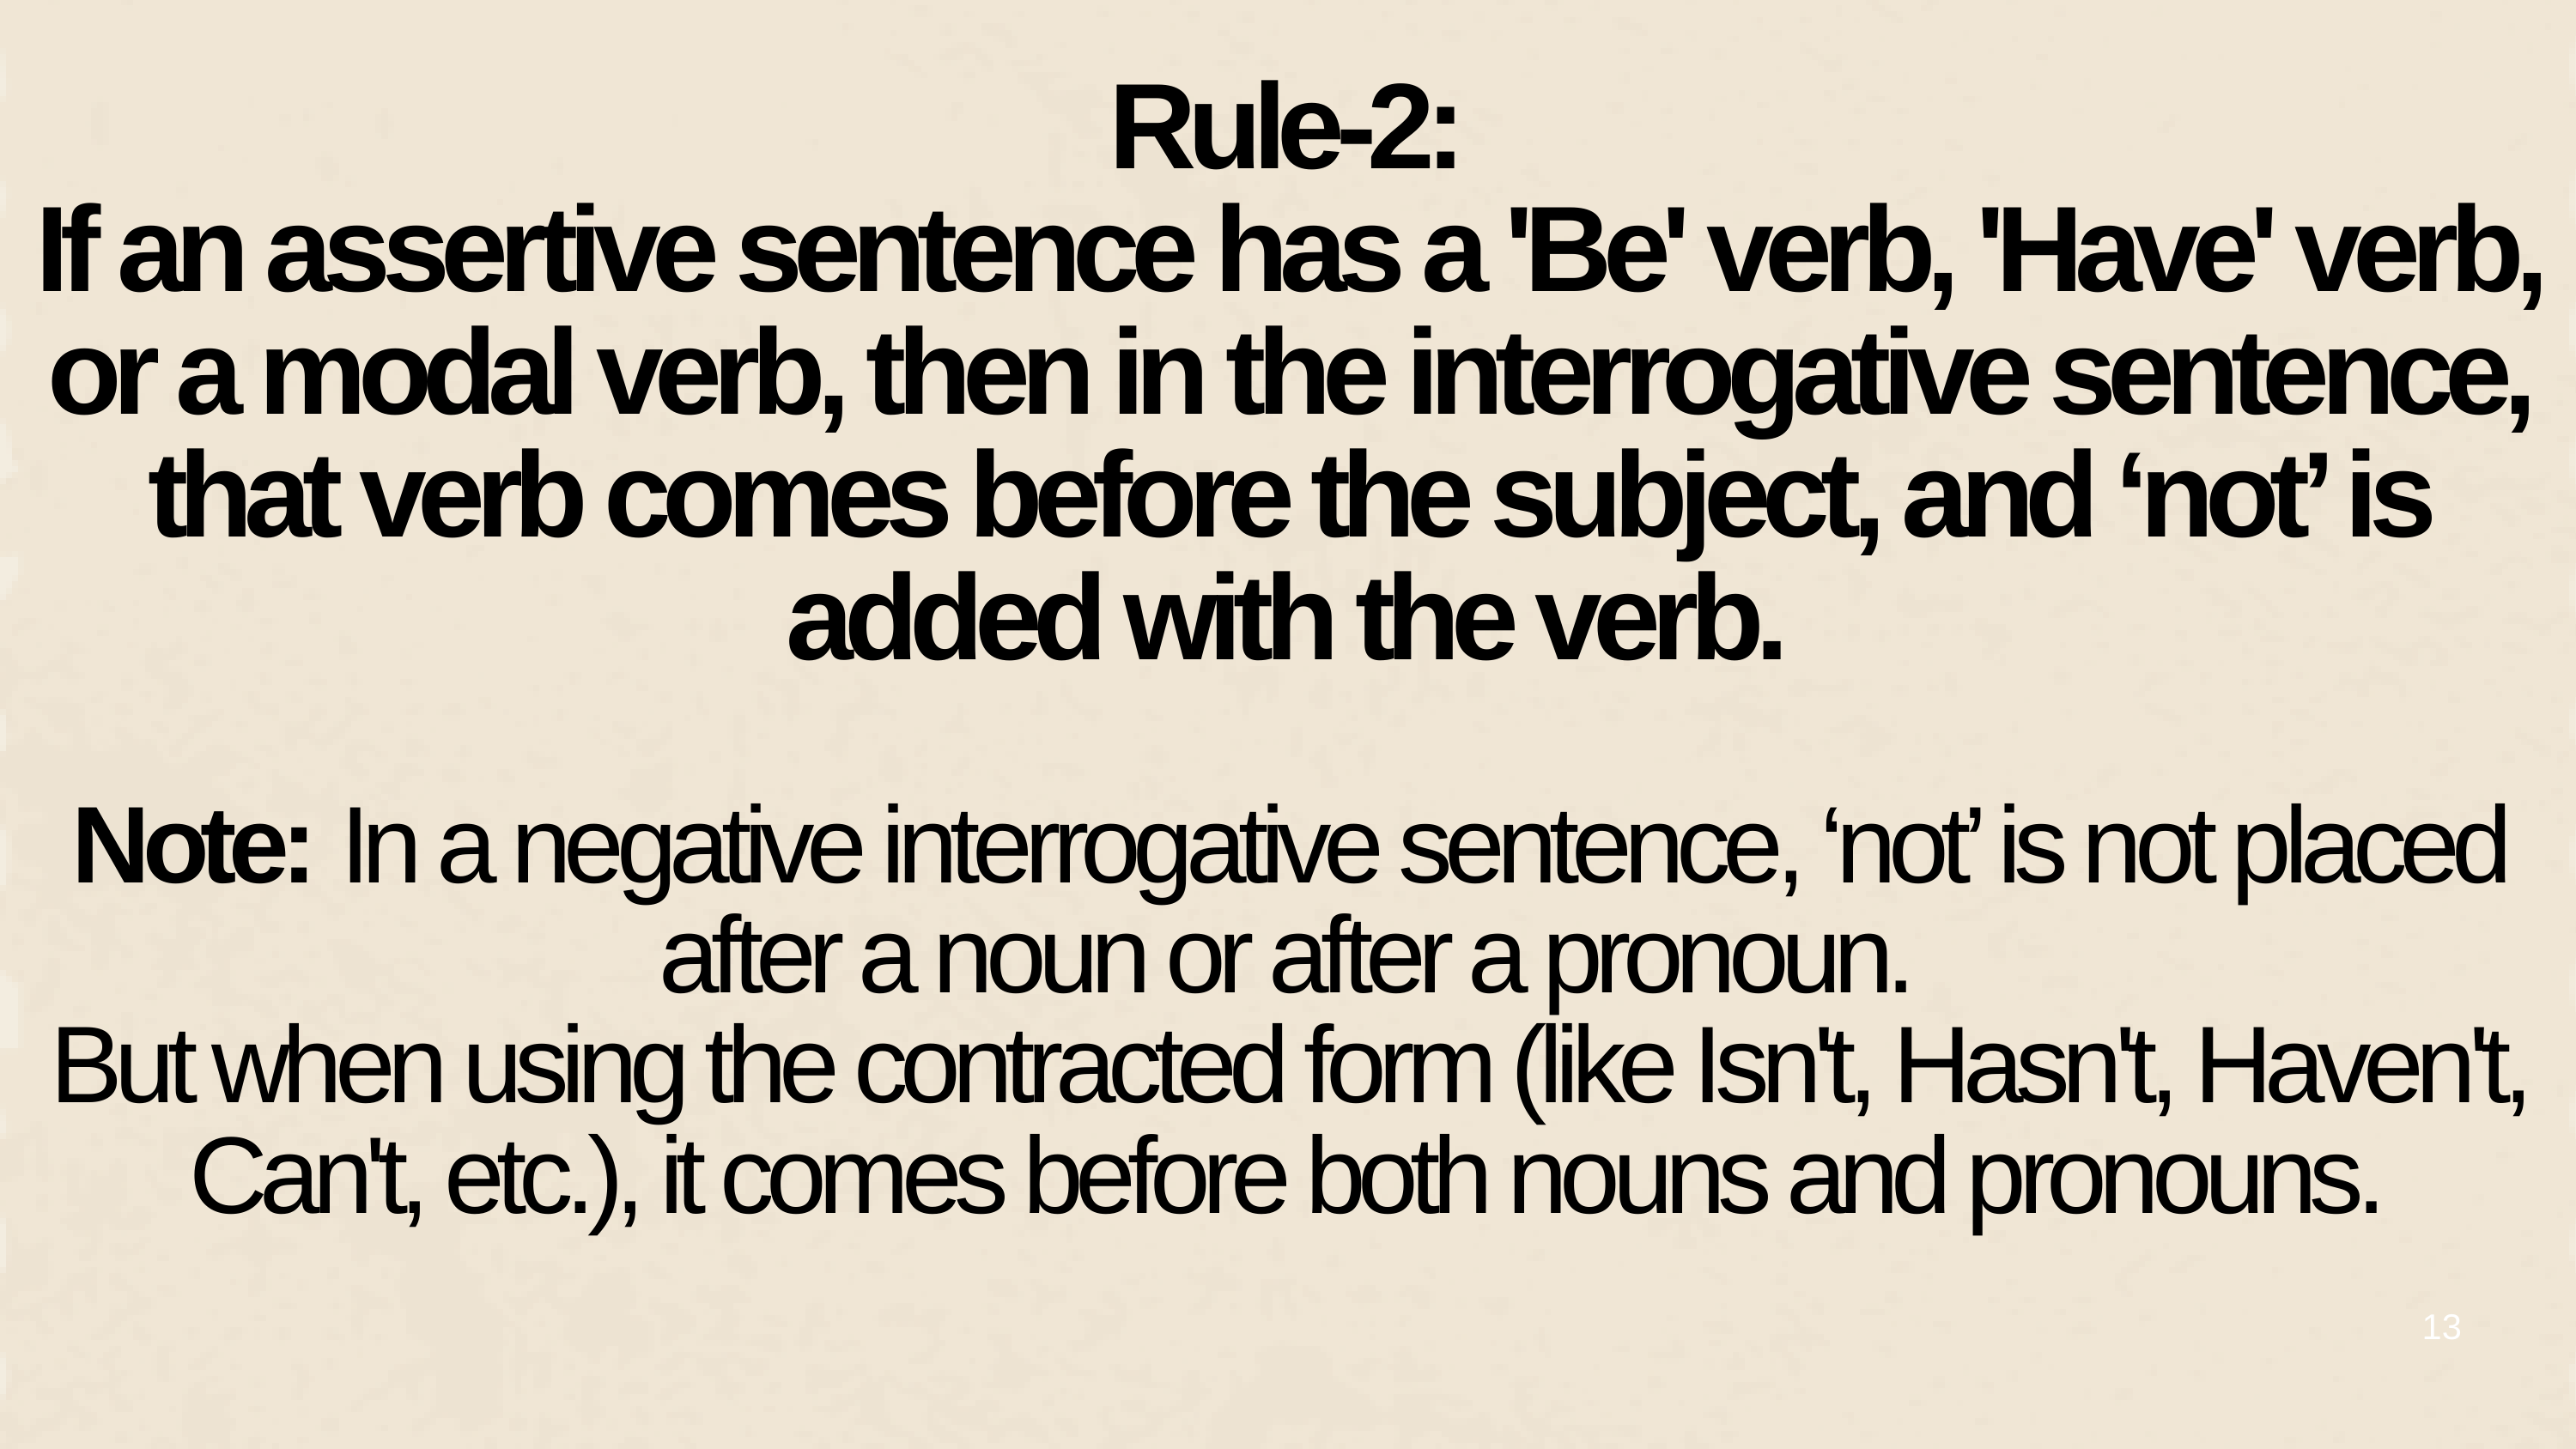

Rule-2:
If an assertive sentence has a 'Be' verb, 'Have' verb, or a modal verb, then in the interrogative sentence, that verb comes before the subject, and ‘not’ is added with the verb.

Note: In a negative interrogative sentence, ‘not’ is not placed after a noun or after a pronoun.
But when using the contracted form (like Isn't, Hasn't, Haven't, Can't, etc.), it comes before both nouns and pronouns.

13